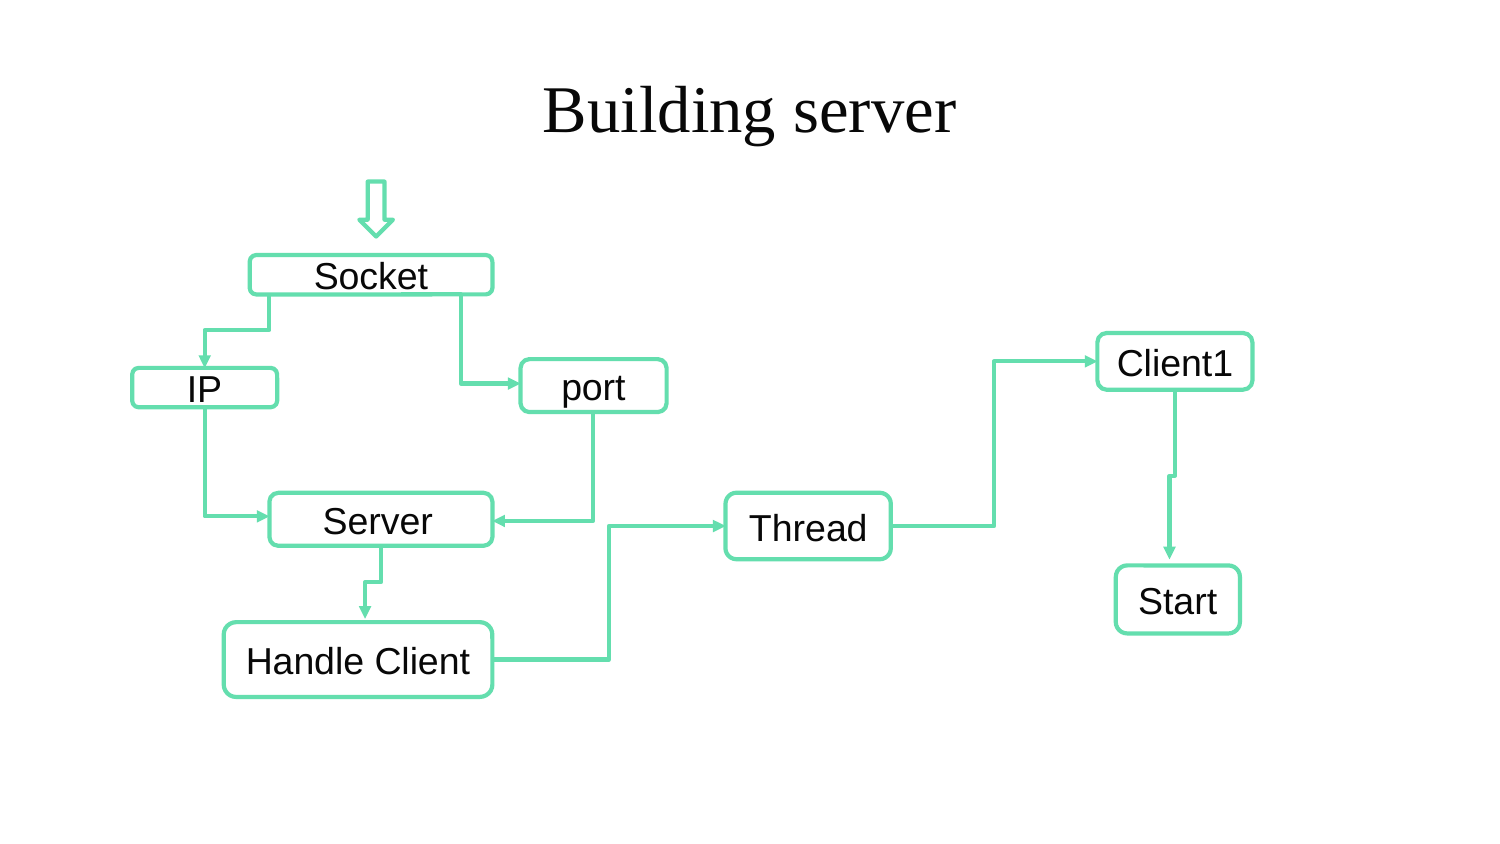

# Building server

Socket
Client1
port
IP
Server
Thread
Start
Handle Client